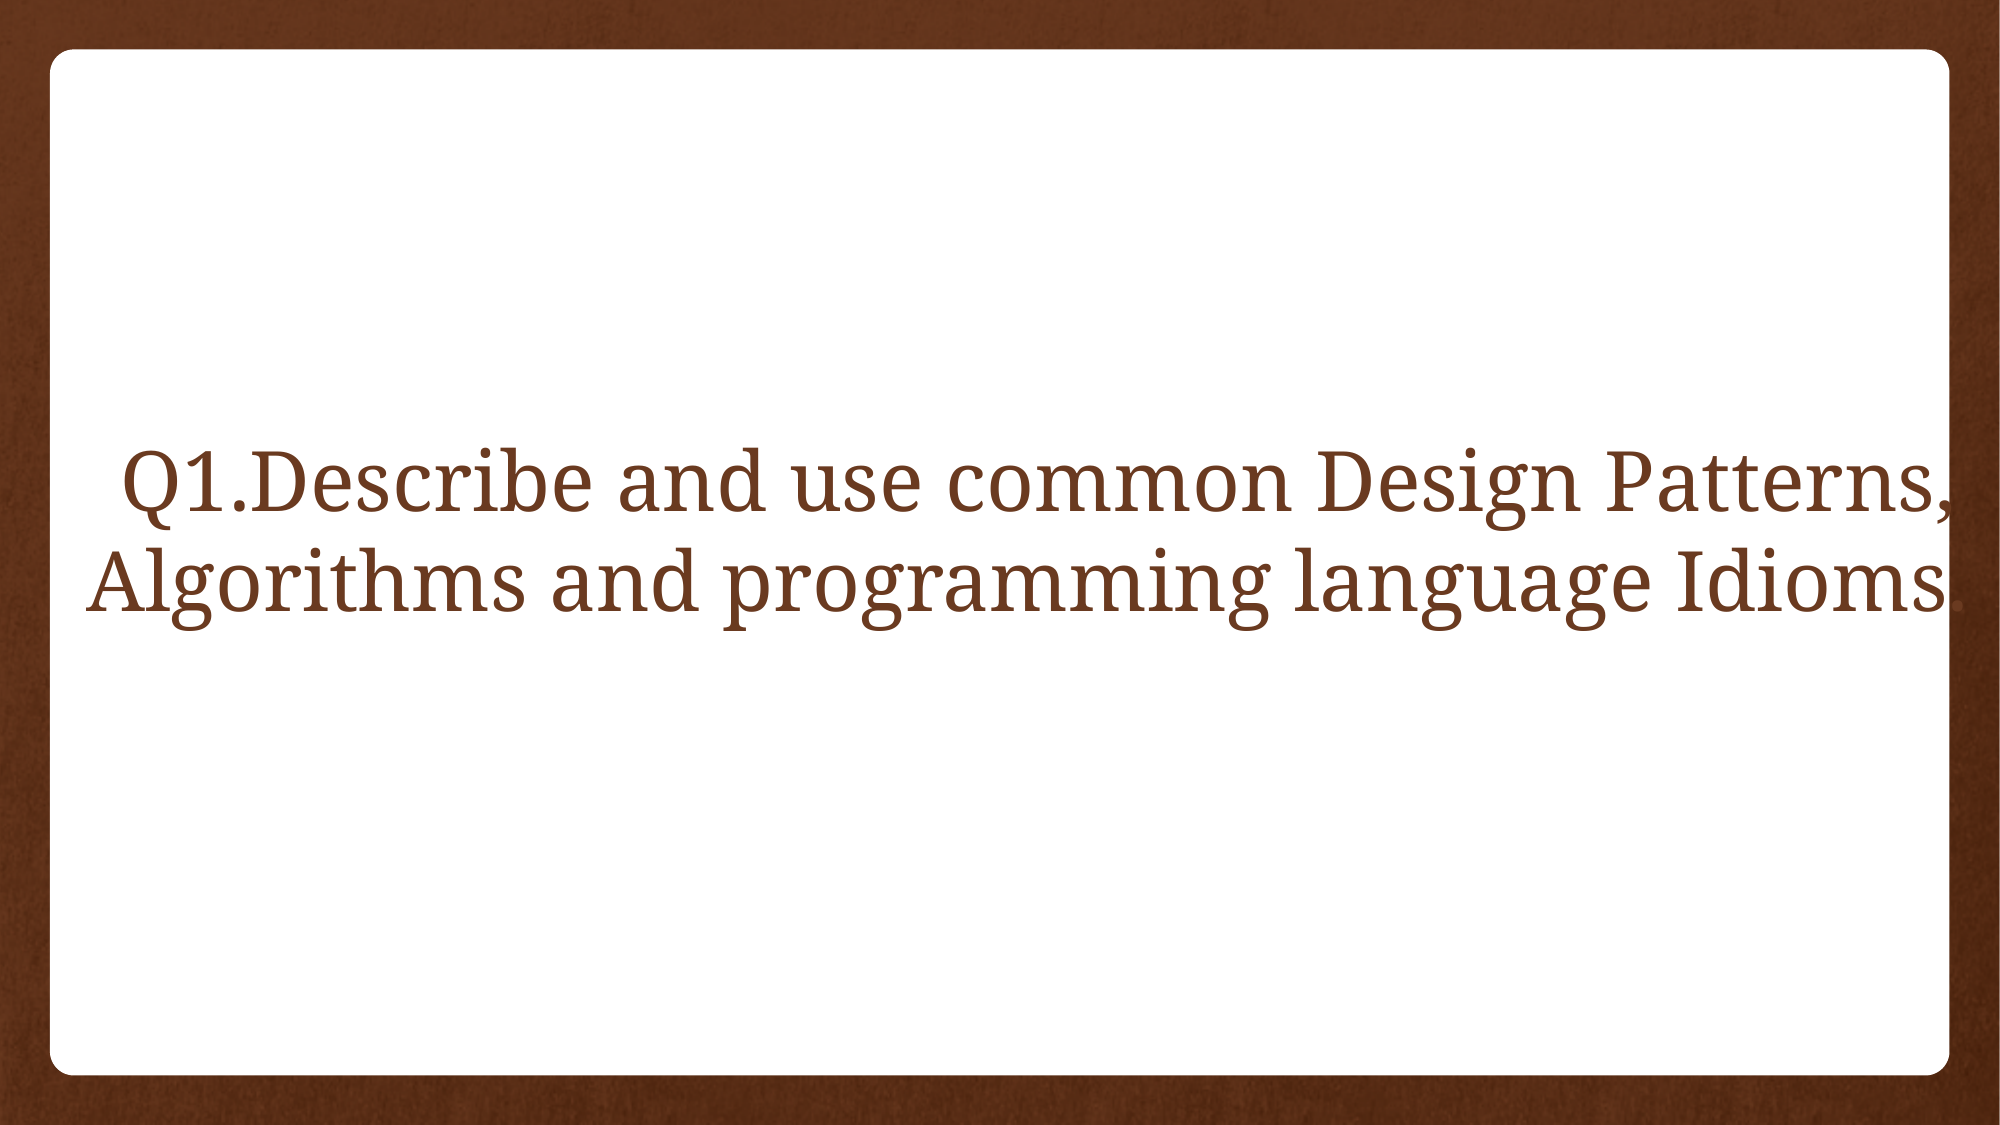

# Q1.Describe and use common Design Patterns, Algorithms and programming language Idioms.